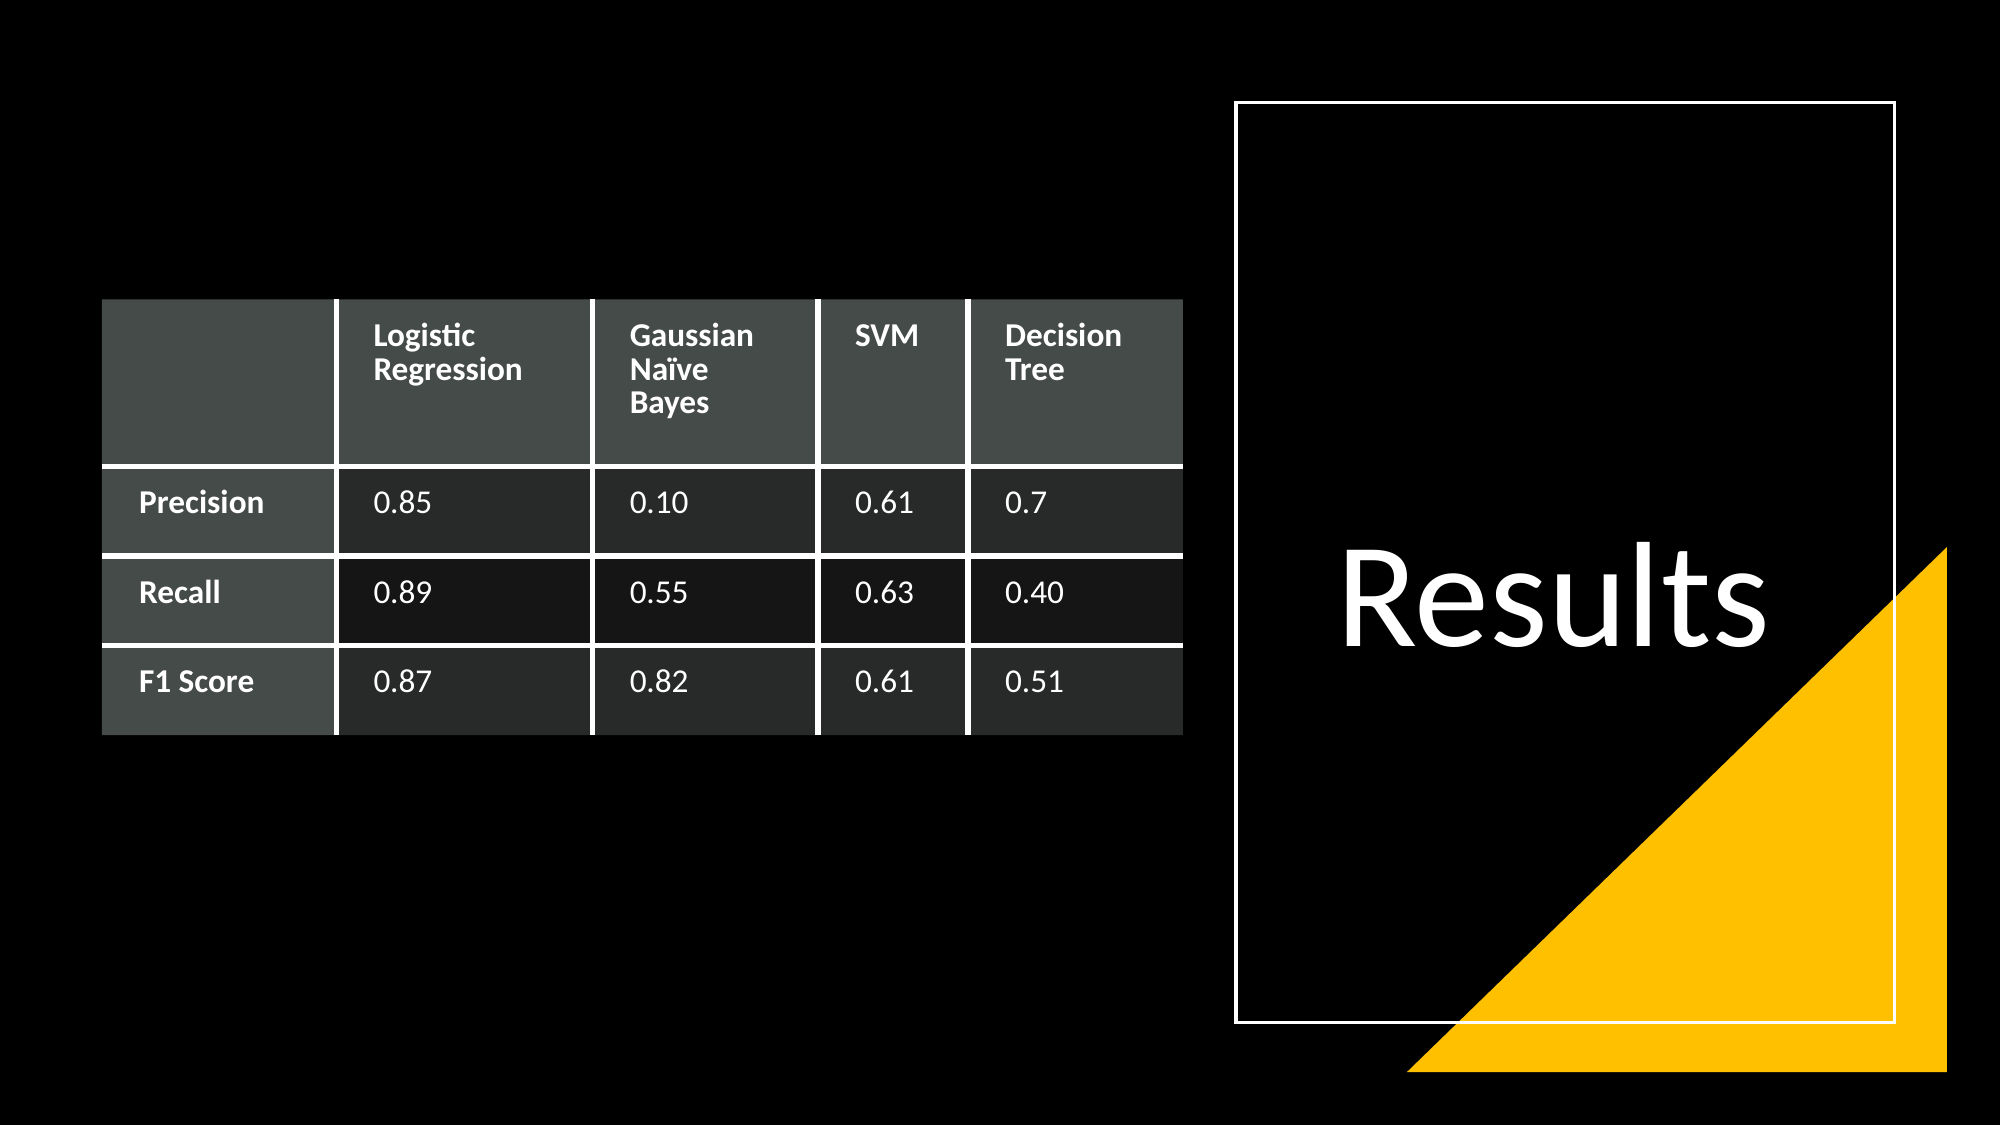

# Results
|  | Logistic Regression | Gaussian Naïve Bayes | SVM | Decision Tree |
| --- | --- | --- | --- | --- |
| Precision | 0.85 | 0.10 | 0.61 | 0.7 |
| Recall | 0.89 | 0.55 | 0.63 | 0.40 |
| F1 Score | 0.87 | 0.82 | 0.61 | 0.51 |